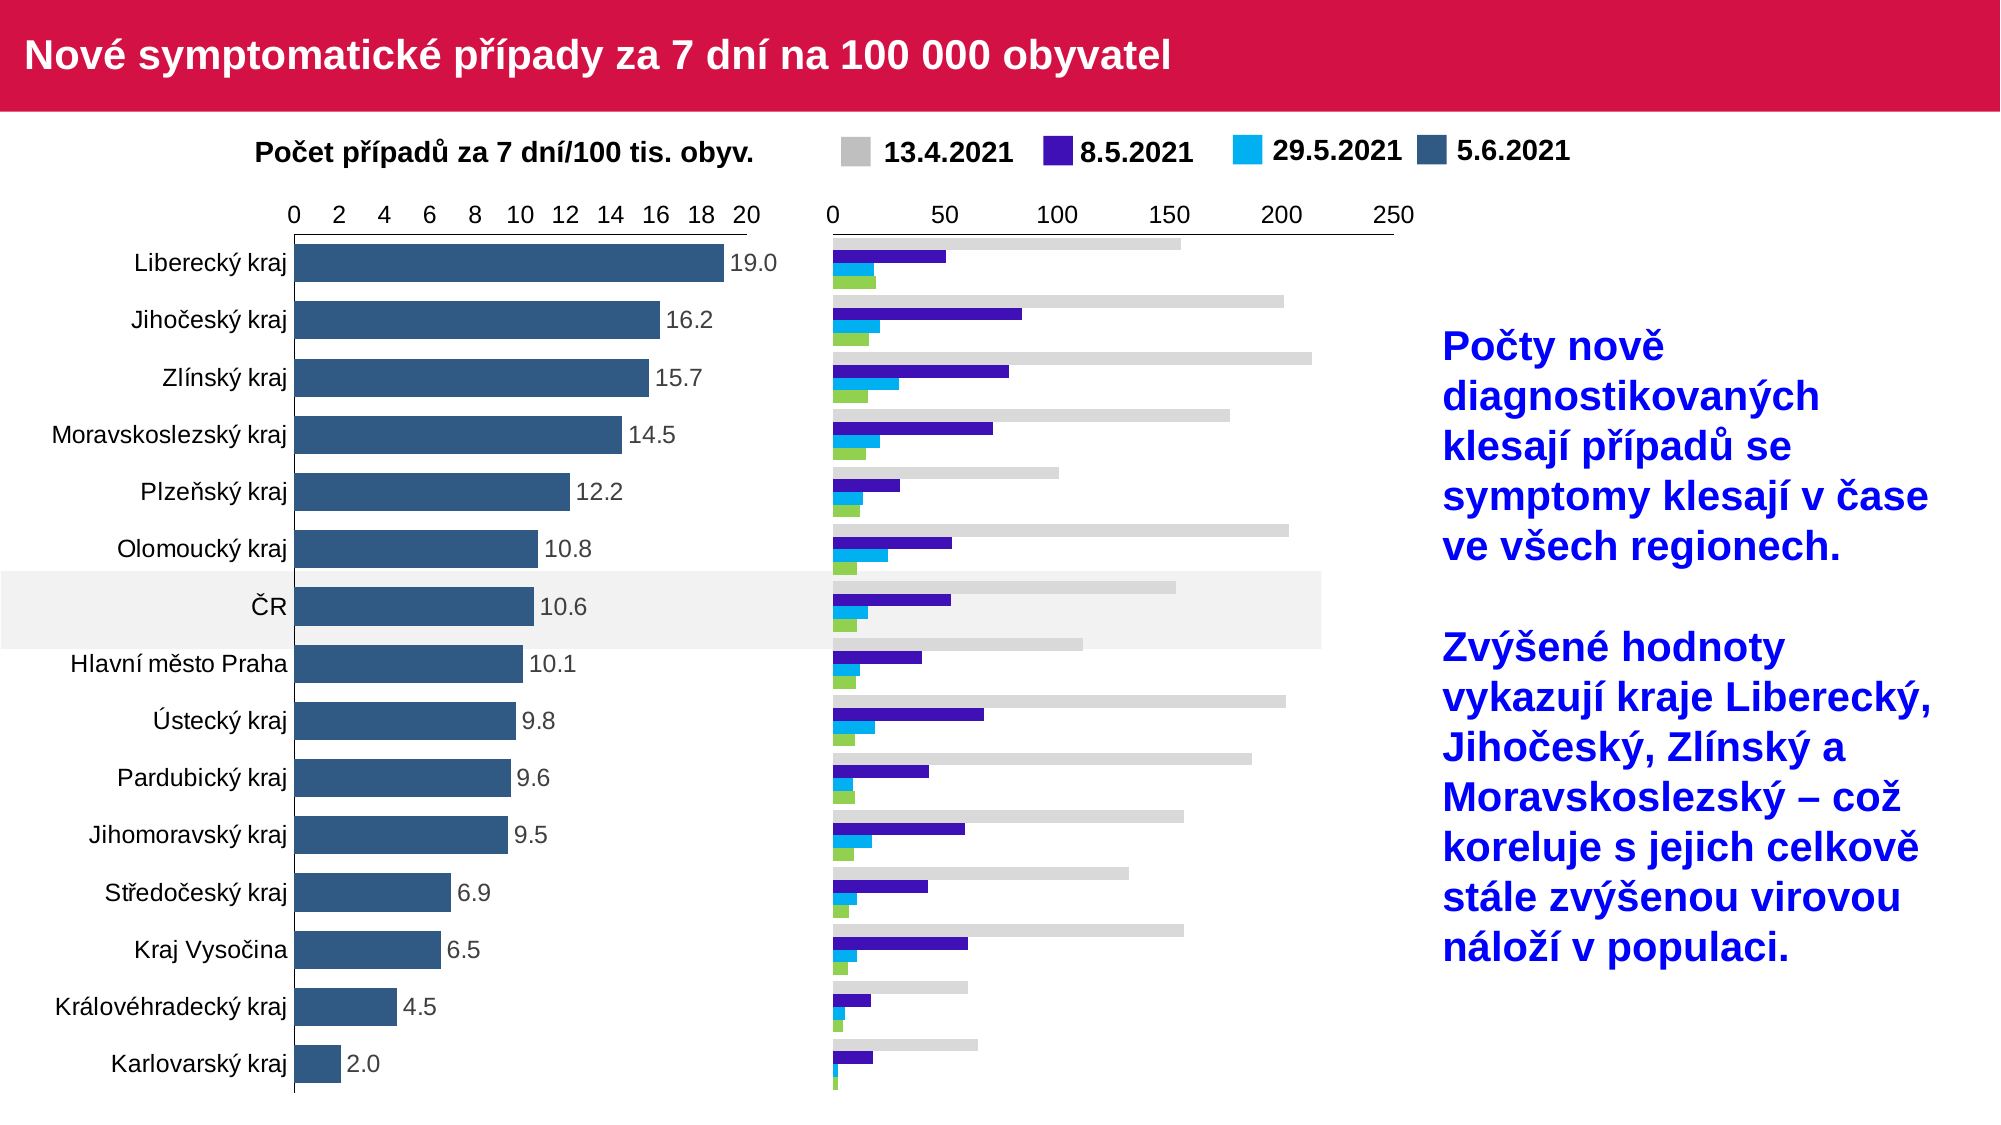

# Nové symptomatické případy za 7 dní na 100 000 obyvatel
29.5.2021
5.6.2021
Počet případů za 7 dní/100 tis. obyv.
8.5.2021
13.4.2021

### Chart

| Category | 5.6. |
|---|---|
| Liberecký kraj | 18.984080492501 |
| Jihočeský kraj | 16.160335389114 |
| Zlínský kraj | 15.686436748322 |
| Moravskoslezský kraj | 14.503275392887 |
| Plzeňský kraj | 12.181896010598 |
| Olomoucký kraj | 10.78471488703 |
| ČR | 10.587026808725 |
| Hlavní město Praha | 10.111723307297 |
| Ústecký kraj | 9.791873723996 |
| Pardubický kraj | 9.562862432486 |
| Jihomoravský kraj | 9.453480093731 |
| Středočeský kraj | 6.938498437407 |
| Kraj Vysočina | 6.48518626241 |
| Královéhradecký kraj | 4.538827856783 |
| Karlovarský kraj | 2.045610290783 |

### Chart

| Category | 13.4. | 8.5. | Symptomatičtí pozitivní na 100 000 obyvatel za 7 dní | 5.6. |
|---|---|---|---|---|
| Liberecký kraj | 155.036657355427 | 50.172212730181 | 18.306077617769 | 18.984080492501 |
| Jihočeský kraj | 201.071865322251 | 84.220209431731 | 20.666582757232 | 16.160335389114 |
| Zlínský kraj | 213.576869573311 | 78.259805315805 | 29.304332386975 | 15.686436748322 |
| Moravskoslezský kraj | 176.889659416146 | 71.175033575501 | 20.706988566724 | 14.503275392887 |
| Plzeňský kraj | 100.839028087729 | 29.777968025906 | 13.197054011481 | 12.181896010598 |
| Olomoucký kraj | 203.323595370185 | 53.130580693457 | 24.582805992495 | 10.78471488703 |
| ČR | 152.918529324615 | 52.59874131184 | 15.595540815324 | 10.587026808725 |
| Hlavní město Praha | 111.228956380272 | 39.548073379652 | 11.909363006372 | 10.111723307297 |
| Ústecký kraj | 202.079793978976 | 67.074335009375 | 18.726958497143 | 9.791873723996 |
| Pardubický kraj | 186.85833193078 | 42.841623697538 | 8.989090686537 | 9.562862432486 |
| Jihomoravský kraj | 156.191569336256 | 58.728699343359 | 17.233777869988 | 9.453480093731 |
| Středočeský kraj | 131.759939399011 | 42.346299741701 | 10.586574935425 | 6.938498437407 |
| Kraj Vysočina | 156.627074276999 | 59.938842728337 | 10.808643770683 | 6.48518626241 |
| Královéhradecký kraj | 60.094080823815 | 16.884439627235 | 5.083487199597 | 4.538827856783 |
| Karlovarský kraj | 64.43672415968 | 17.728622520123 | 2.386545339247 | 2.045610290783 |
Počty nově diagnostikovaných klesají případů se symptomy klesají v čase ve všech regionech.

Zvýšené hodnoty vykazují kraje Liberecký, Jihočeský, Zlínský a Moravskoslezský – což koreluje s jejich celkově stále zvýšenou virovou náloží v populaci.